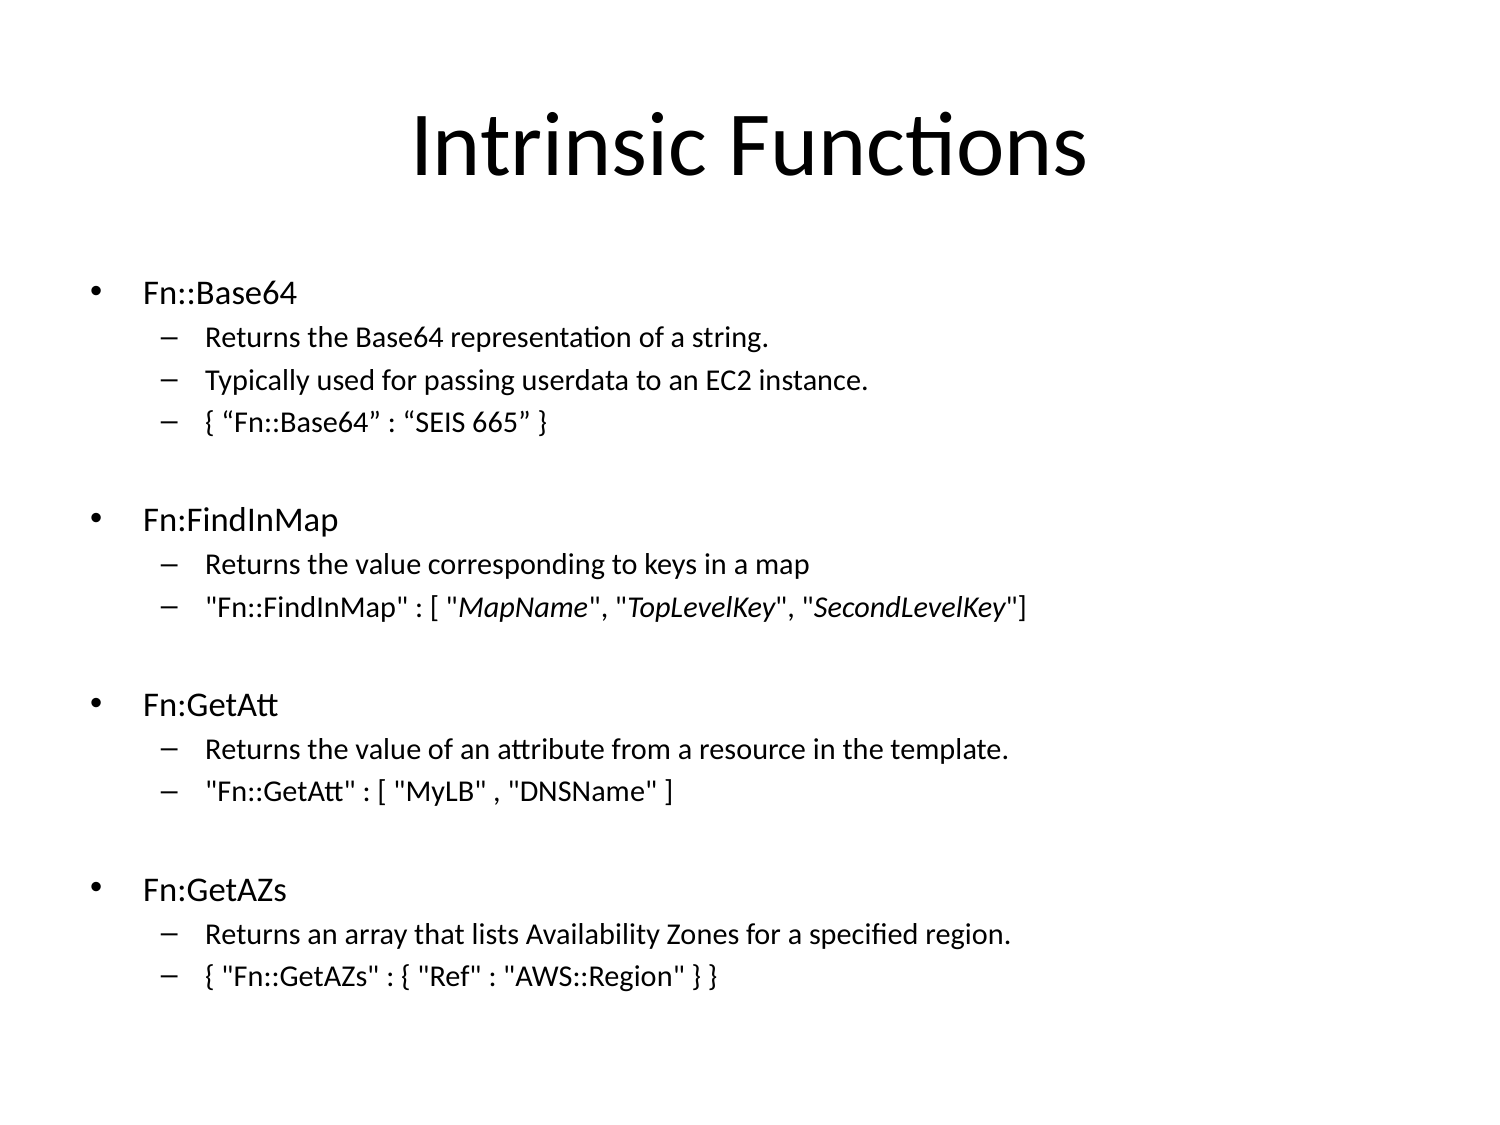

# Intrinsic Functions
Fn::Base64
Returns the Base64 representation of a string.
Typically used for passing userdata to an EC2 instance.
{ “Fn::Base64” : “SEIS 665” }

Fn:FindInMap
Returns the value corresponding to keys in a map
"Fn::FindInMap" : [ "MapName", "TopLevelKey", "SecondLevelKey"]

Fn:GetAtt
Returns the value of an attribute from a resource in the template.
"Fn::GetAtt" : [ "MyLB" , "DNSName" ]

Fn:GetAZs
Returns an array that lists Availability Zones for a specified region.
{ "Fn::GetAZs" : { "Ref" : "AWS::Region" } }